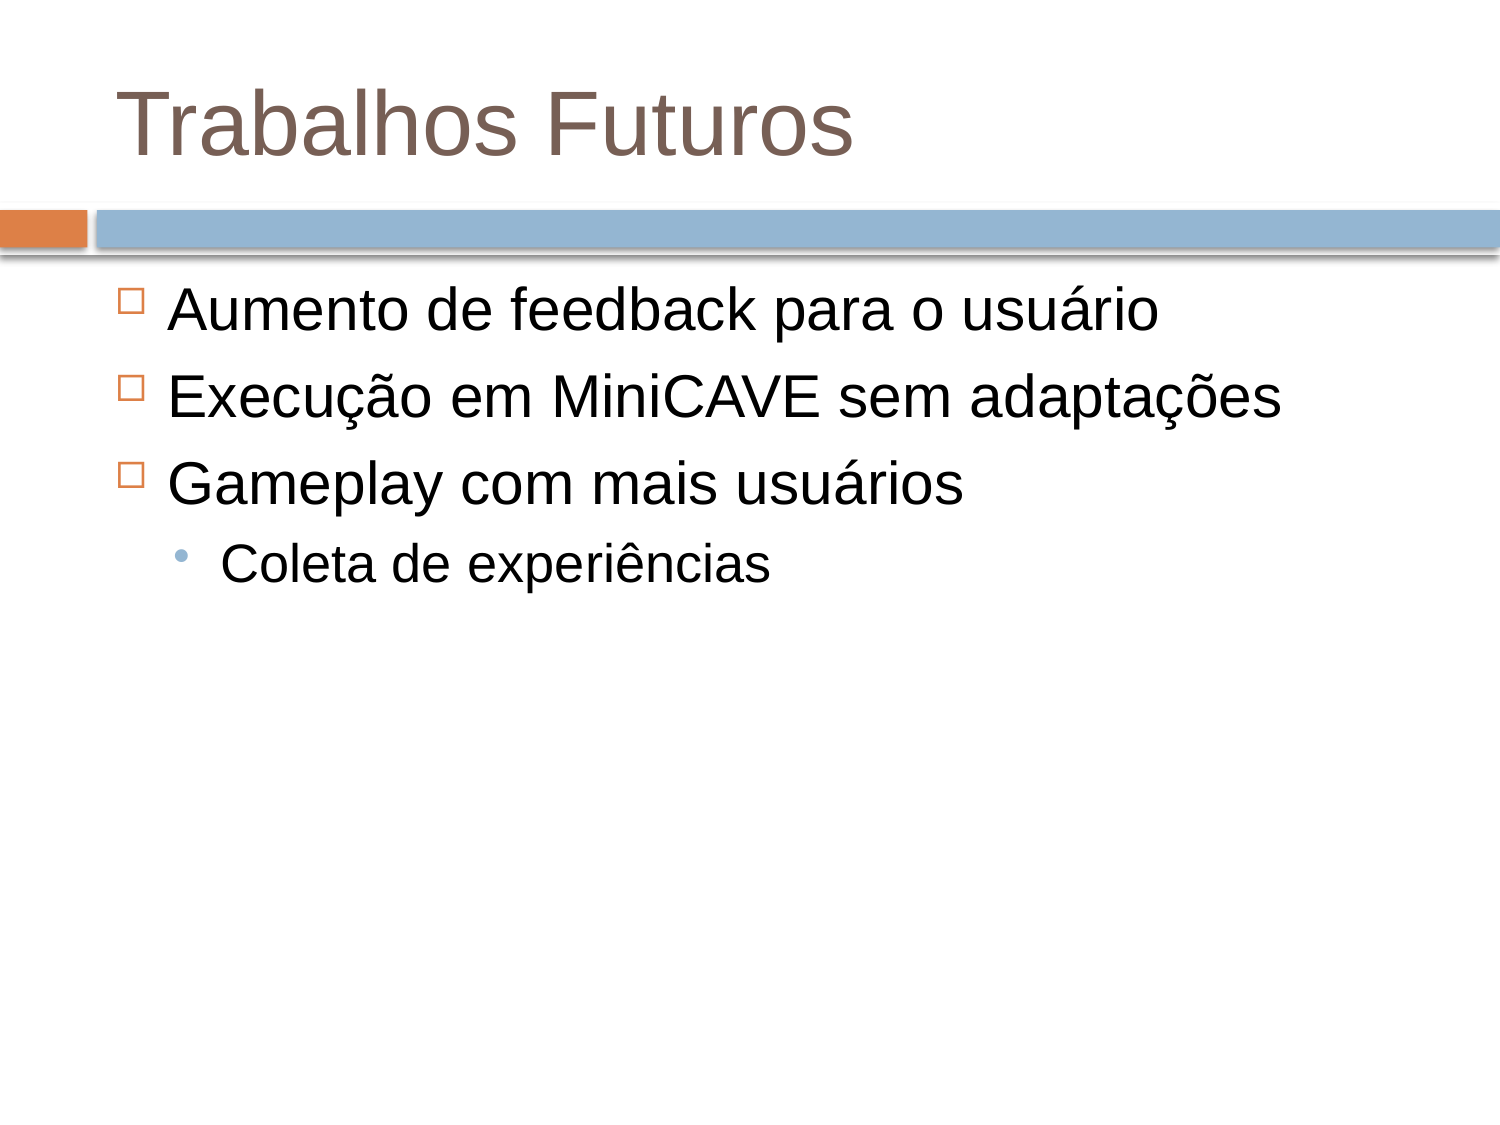

# Trabalhos Futuros
Aumento de feedback para o usuário
Execução em MiniCAVE sem adaptações
Gameplay com mais usuários
Coleta de experiências